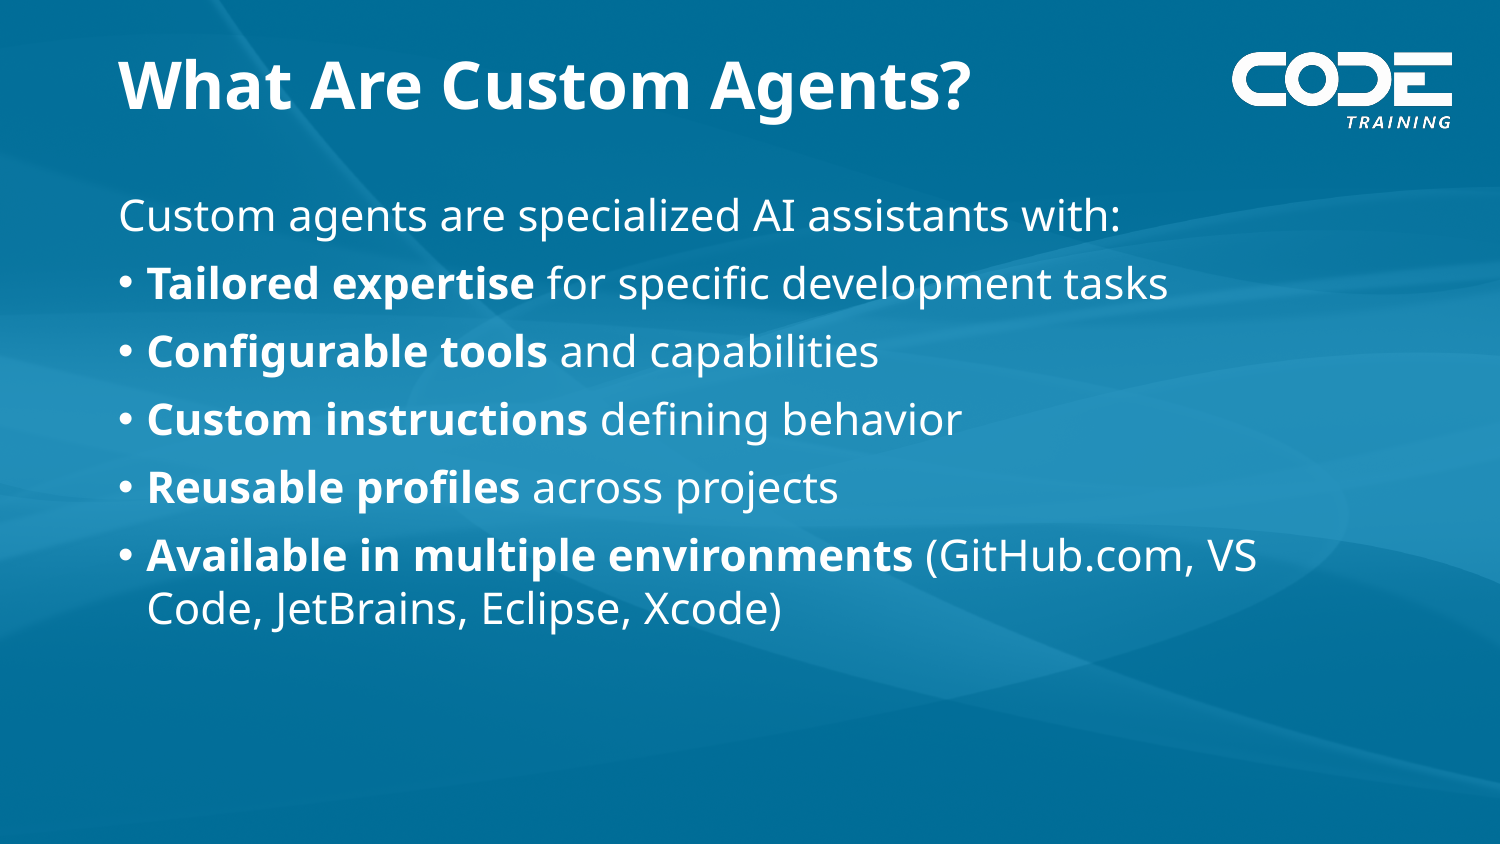

# What Are Custom Agents?
Custom agents are specialized AI assistants with:
Tailored expertise for specific development tasks
Configurable tools and capabilities
Custom instructions defining behavior
Reusable profiles across projects
Available in multiple environments (GitHub.com, VS Code, JetBrains, Eclipse, Xcode)